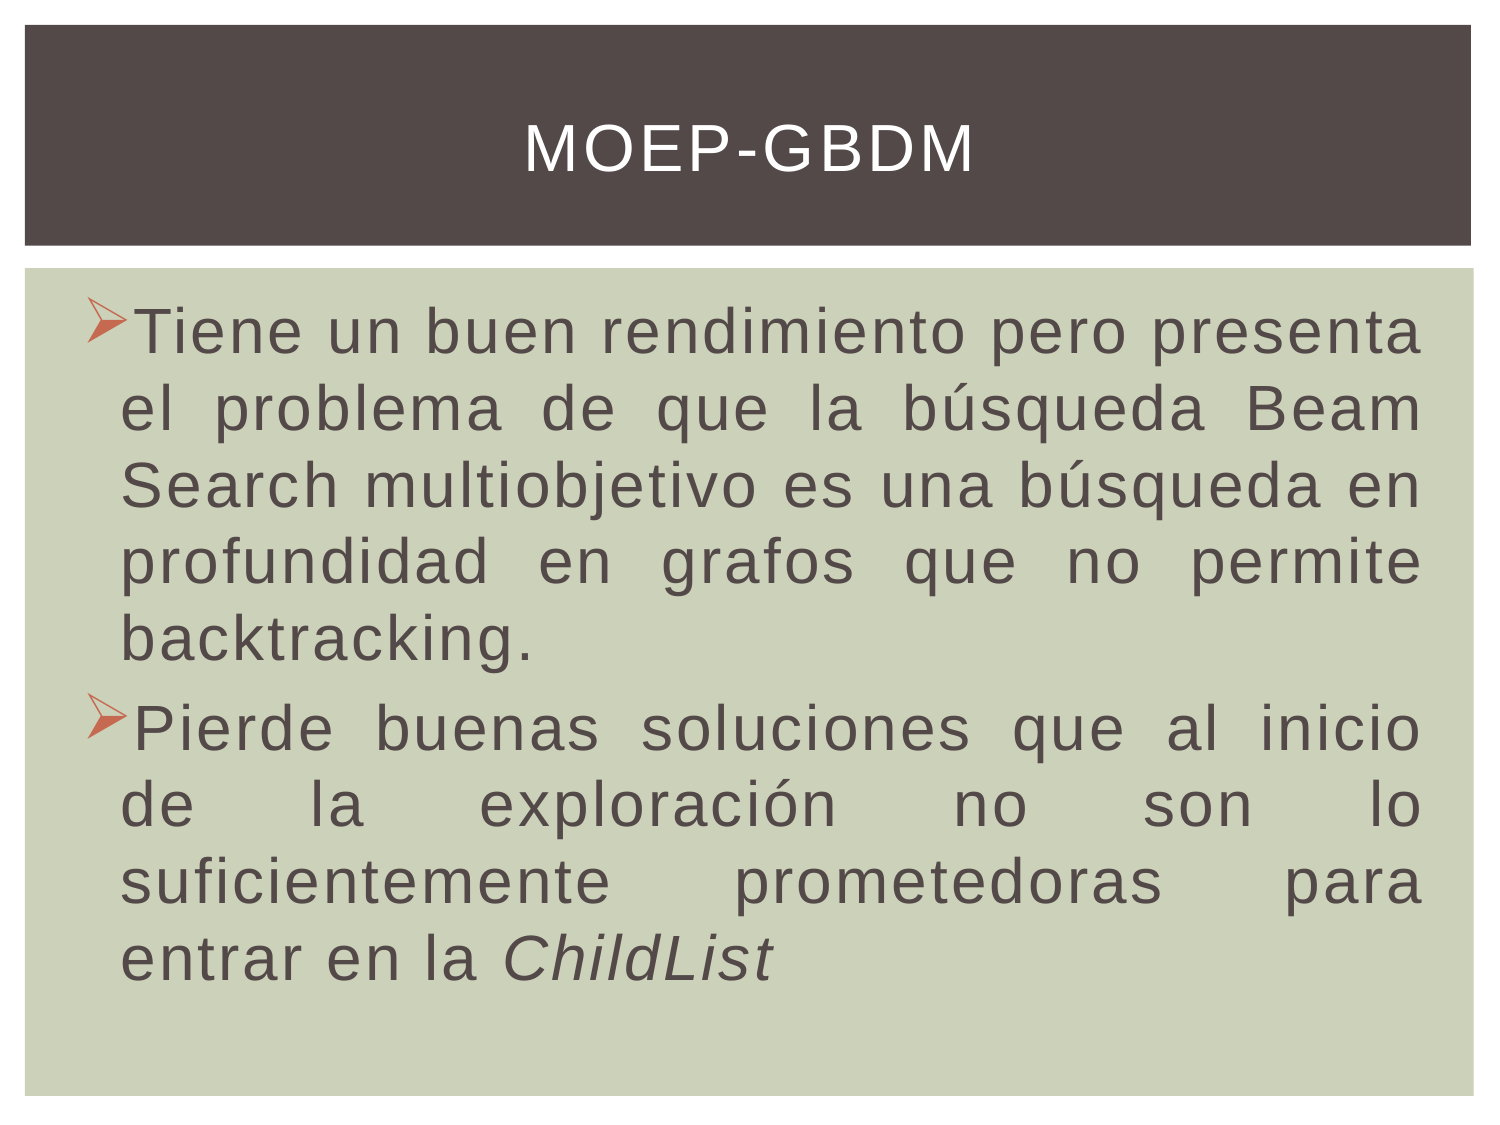

# MOEP-GBDM
Tiene un buen rendimiento pero presenta el problema de que la búsqueda Beam Search multiobjetivo es una búsqueda en profundidad en grafos que no permite backtracking.
Pierde buenas soluciones que al inicio de la exploración no son lo suficientemente prometedoras para entrar en la ChildList